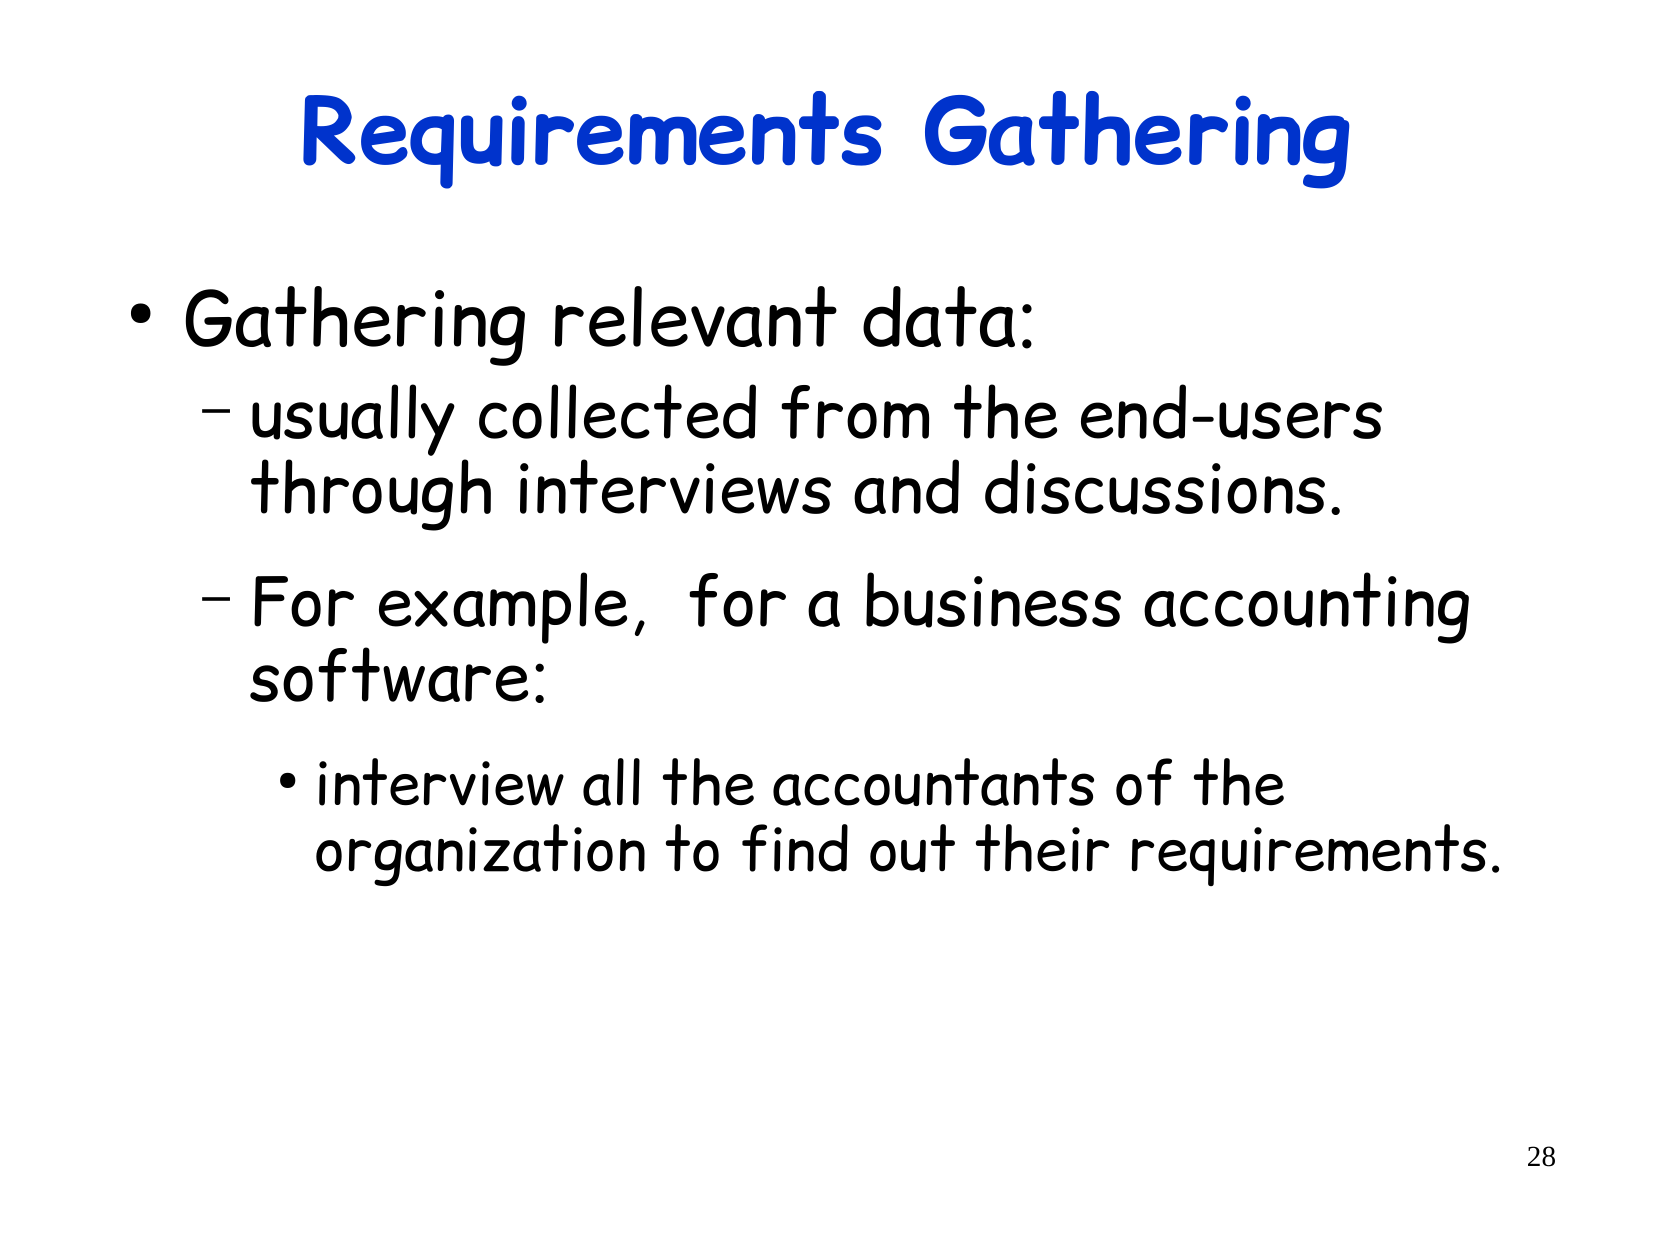

# Requirements Gathering
Gathering relevant data:
usually collected from the end-users through interviews and discussions.
For example,  for a business accounting software:
interview all the accountants of the organization to find out their requirements.